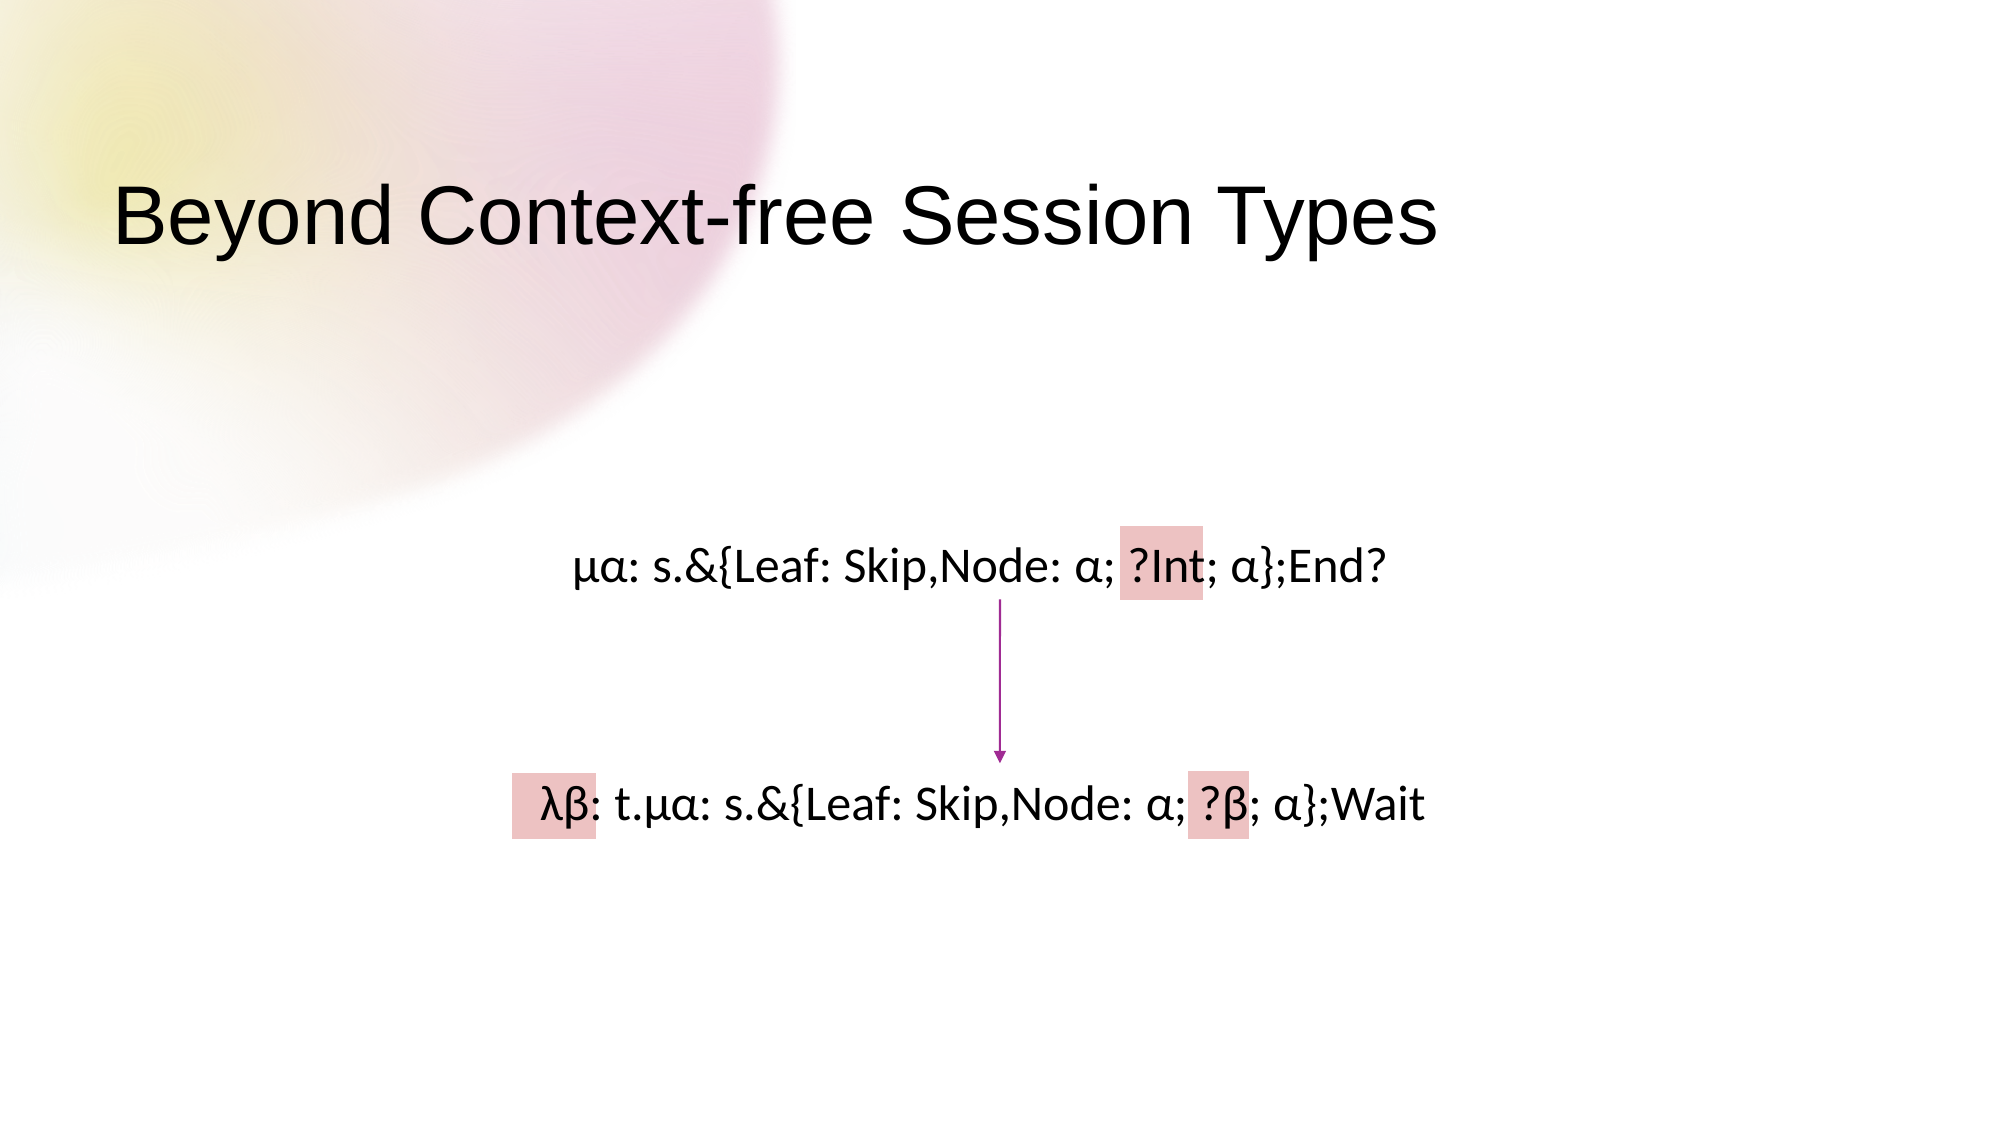

Beyond Context-free Session Types
μα: s.&{Leaf: Skip,Node: α; ?Int; α};End?

λβ: t.μα: s.&{Leaf: Skip,Node: α; ?β; α};Wait